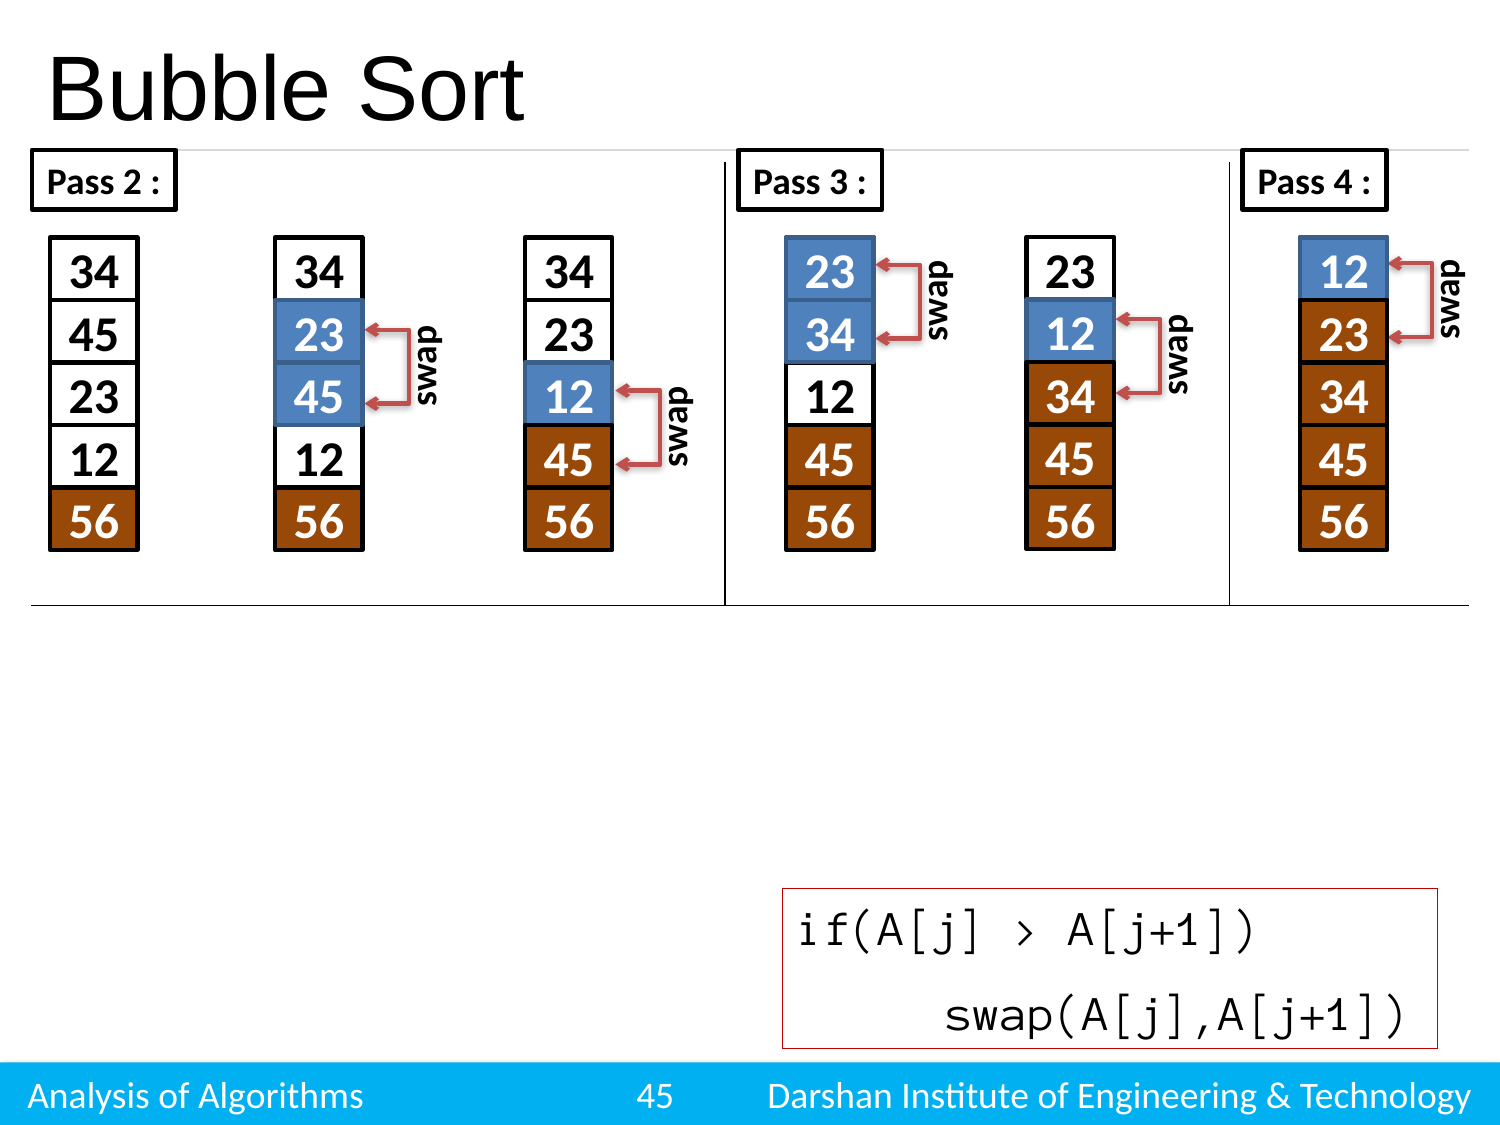

# Bubble Sort
Pass 2 :
Pass 3 :
Pass 4 :
23
34
34
34
34
23
23
12
swap
swap

34
12
45
45
23
23
23
34
12
23
swap
swap

12
34
23
23
45
45
12
12
34
swap

45
12
12
12
45
45
45
56
56
56
56
56
56
if(A[j] > A[j+1])
swap(A[j],A[j+1])